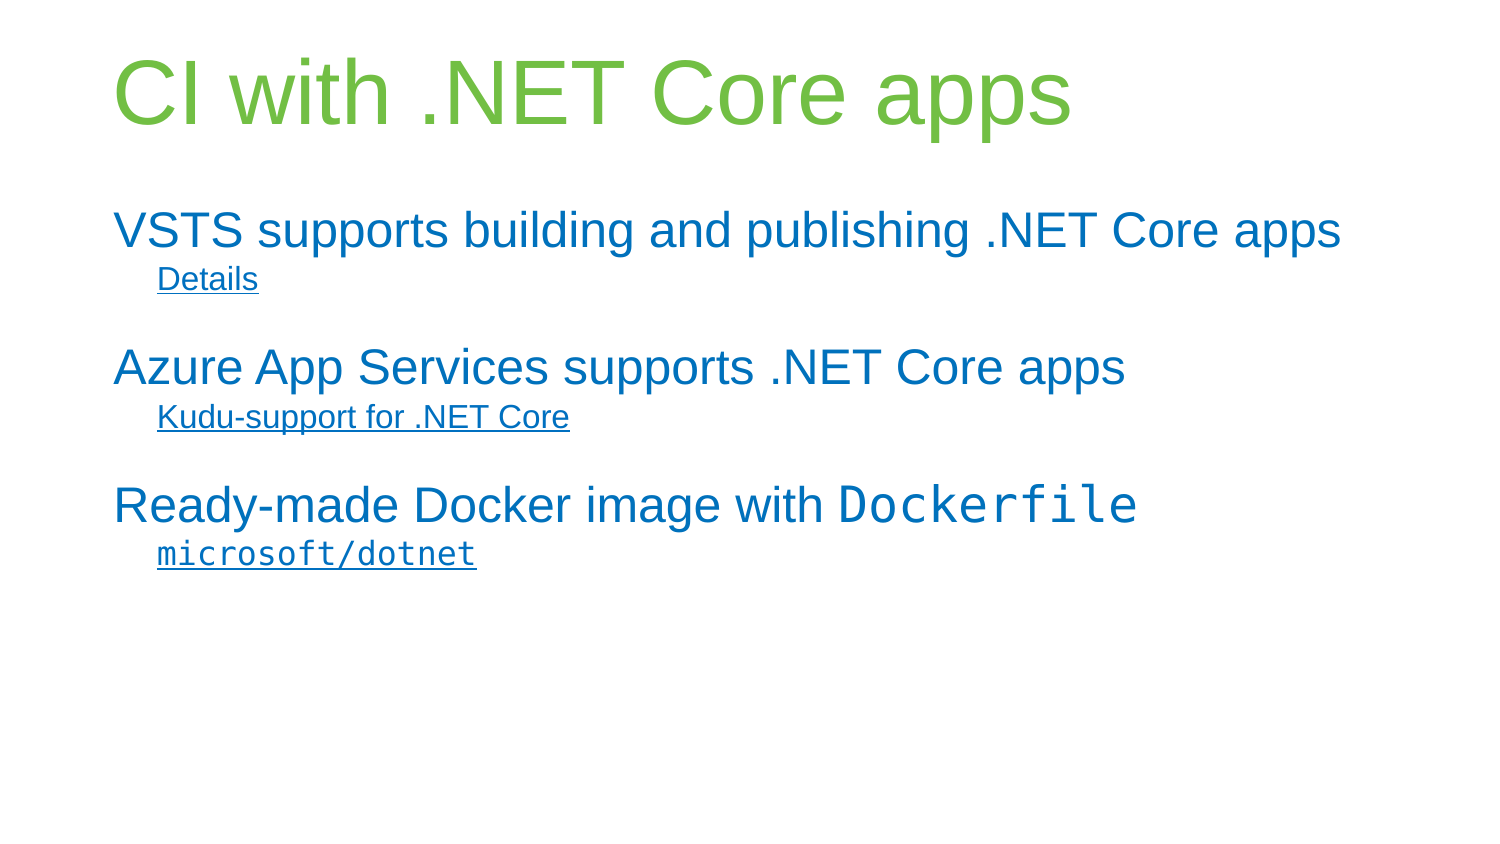

# CI with .NET Core apps
VSTS supports building and publishing .NET Core apps
Details
Azure App Services supports .NET Core apps
Kudu-support for .NET Core
Ready-made Docker image with Dockerfile
microsoft/dotnet